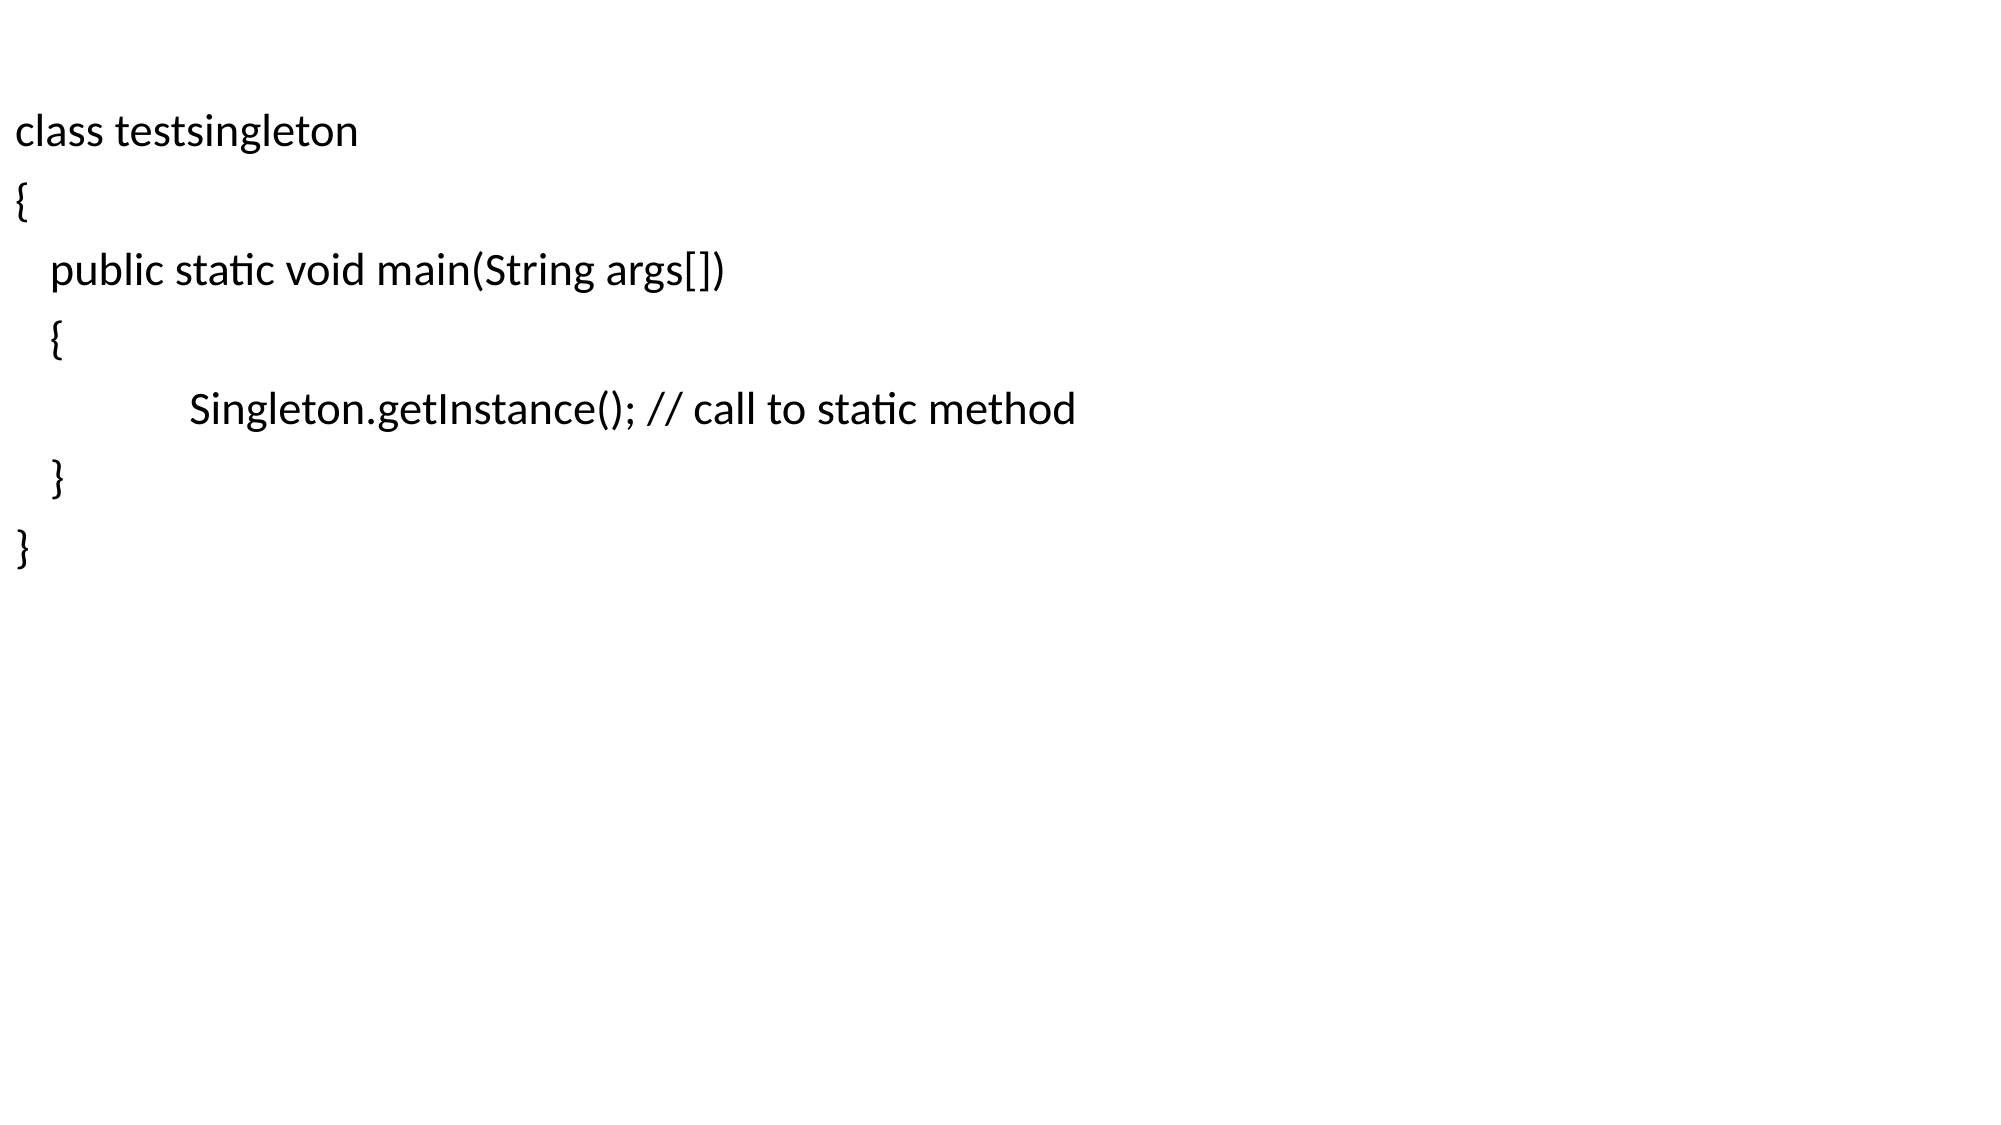

class testsingleton
{
 	public static void main(String args[])
	{
    	Singleton.getInstance(); // call to static method
	}
}
34